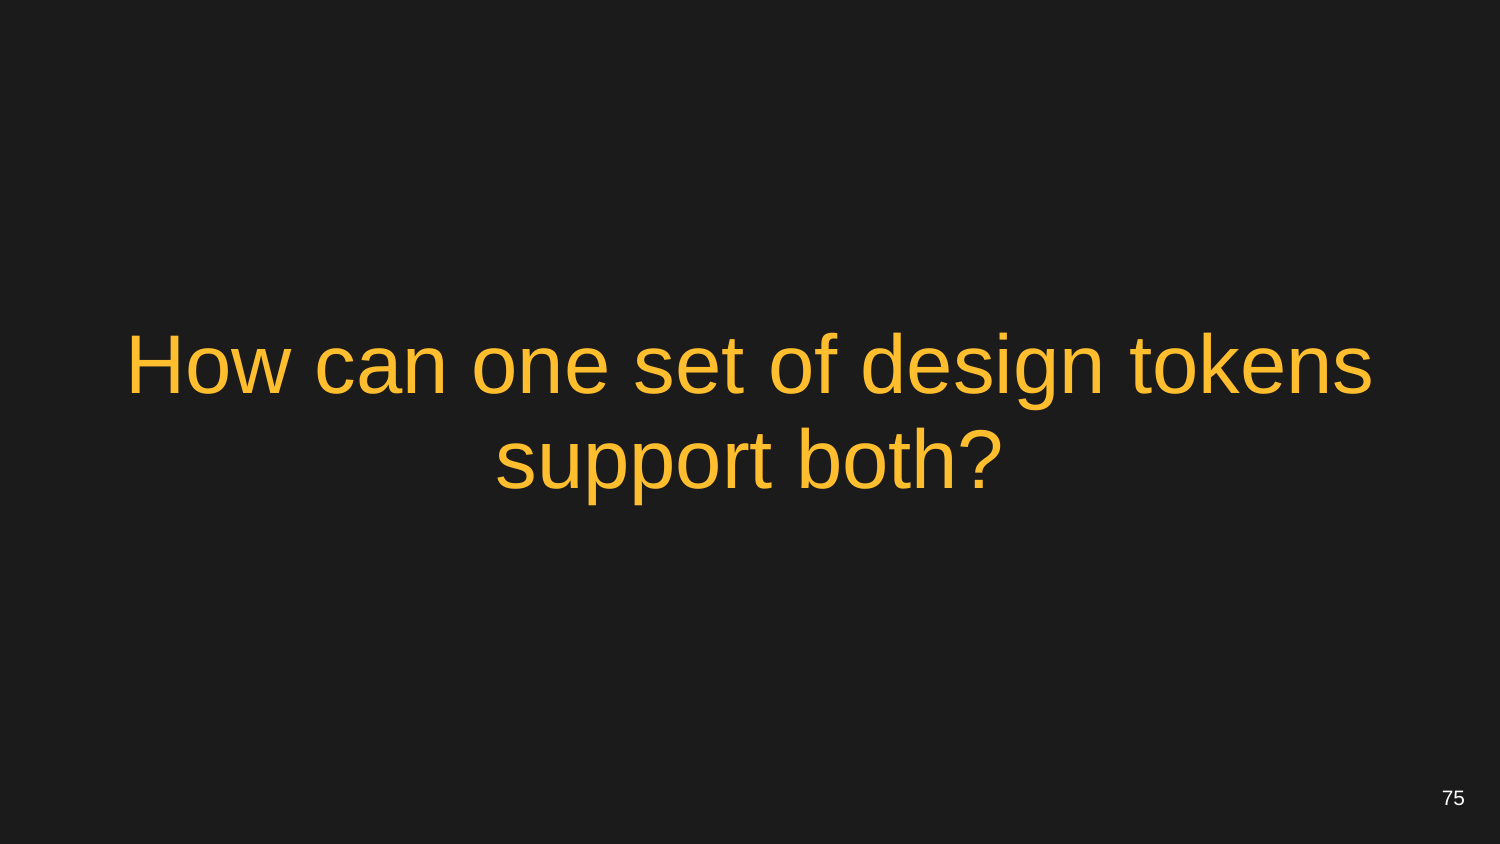

# How can one set of design tokens support both?
75